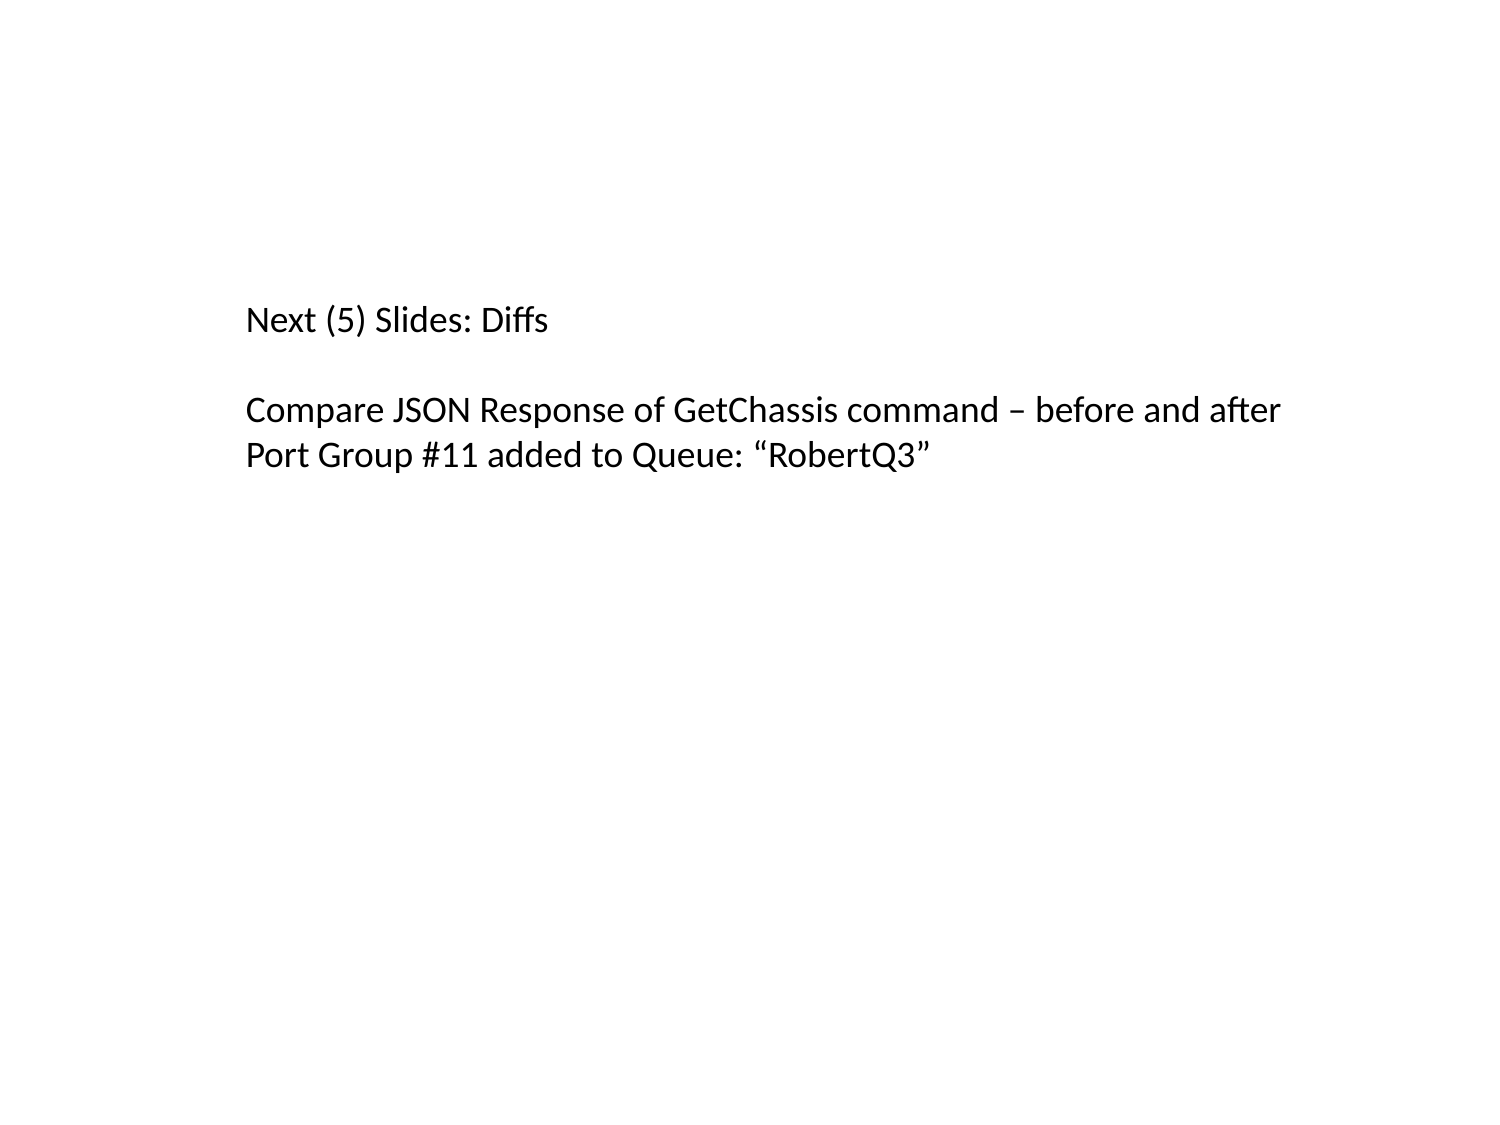

Next (5) Slides: Diffs

Compare JSON Response of GetChassis command – before and after Port Group #11 added to Queue: “RobertQ3”